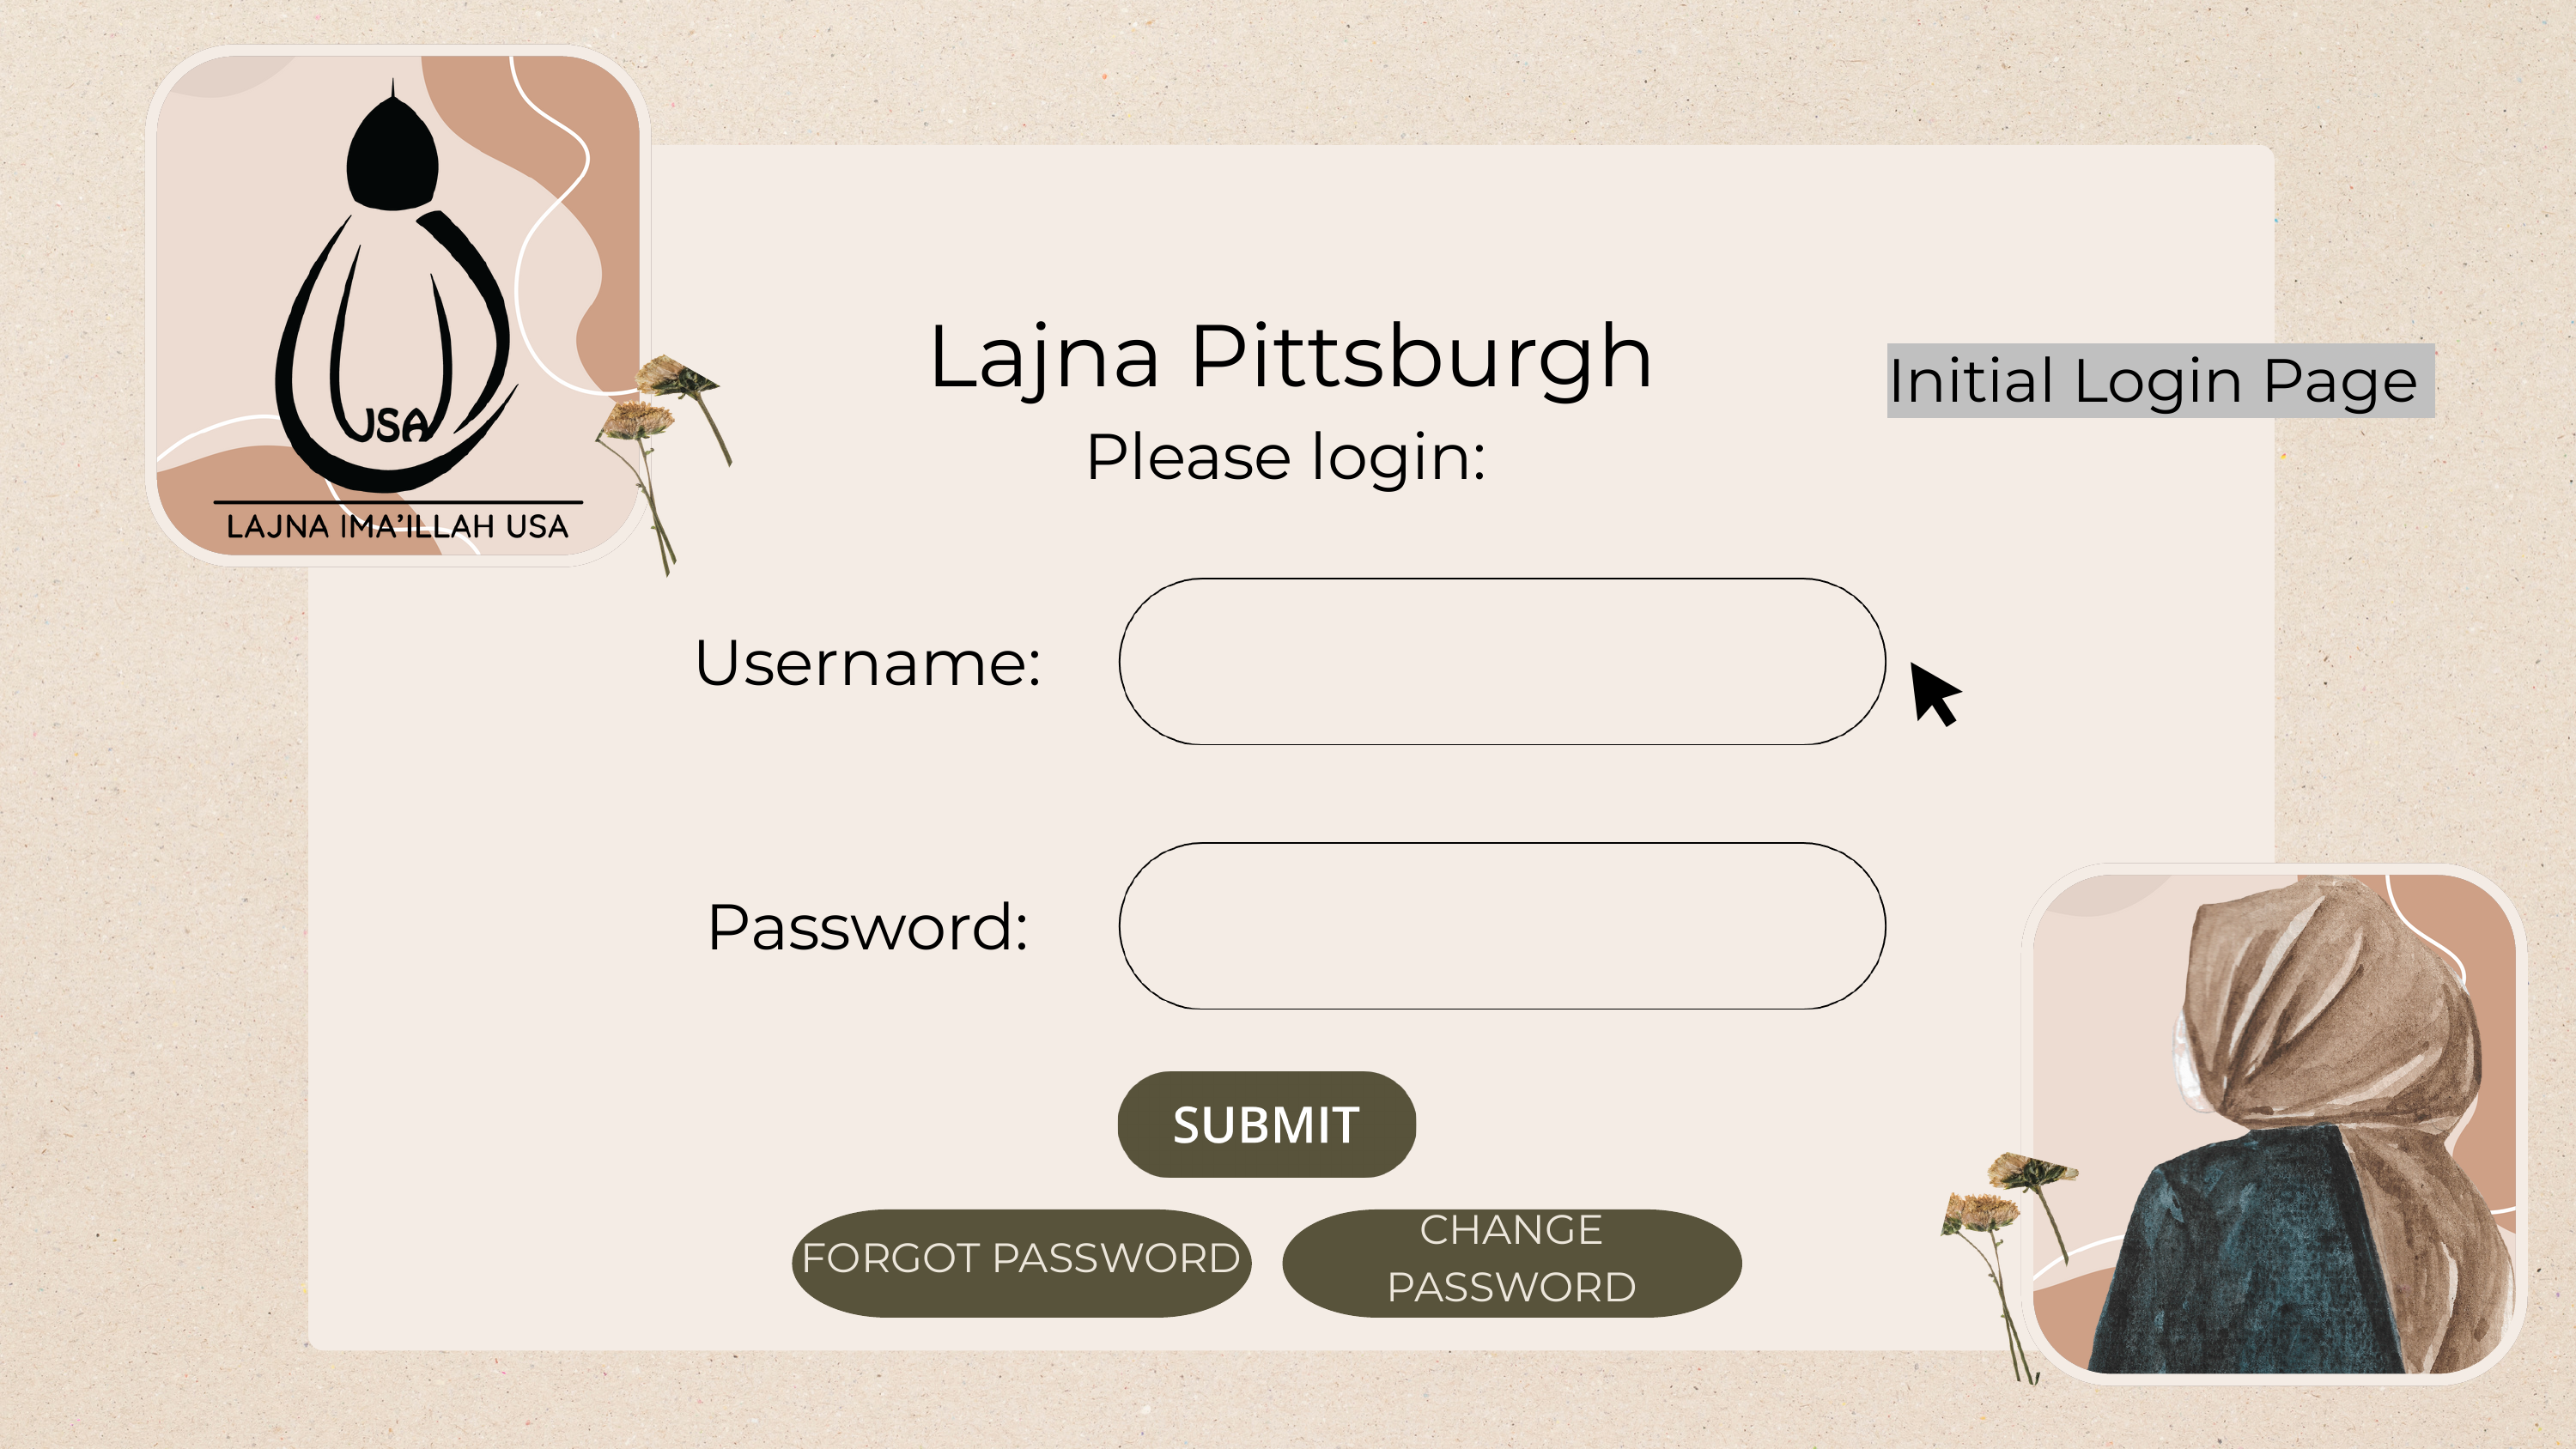

Lajna Pittsburgh
Initial Login Page

Please login:

Username:

Password:

FORGOT PASSWORD

CHANGE PASSWORD